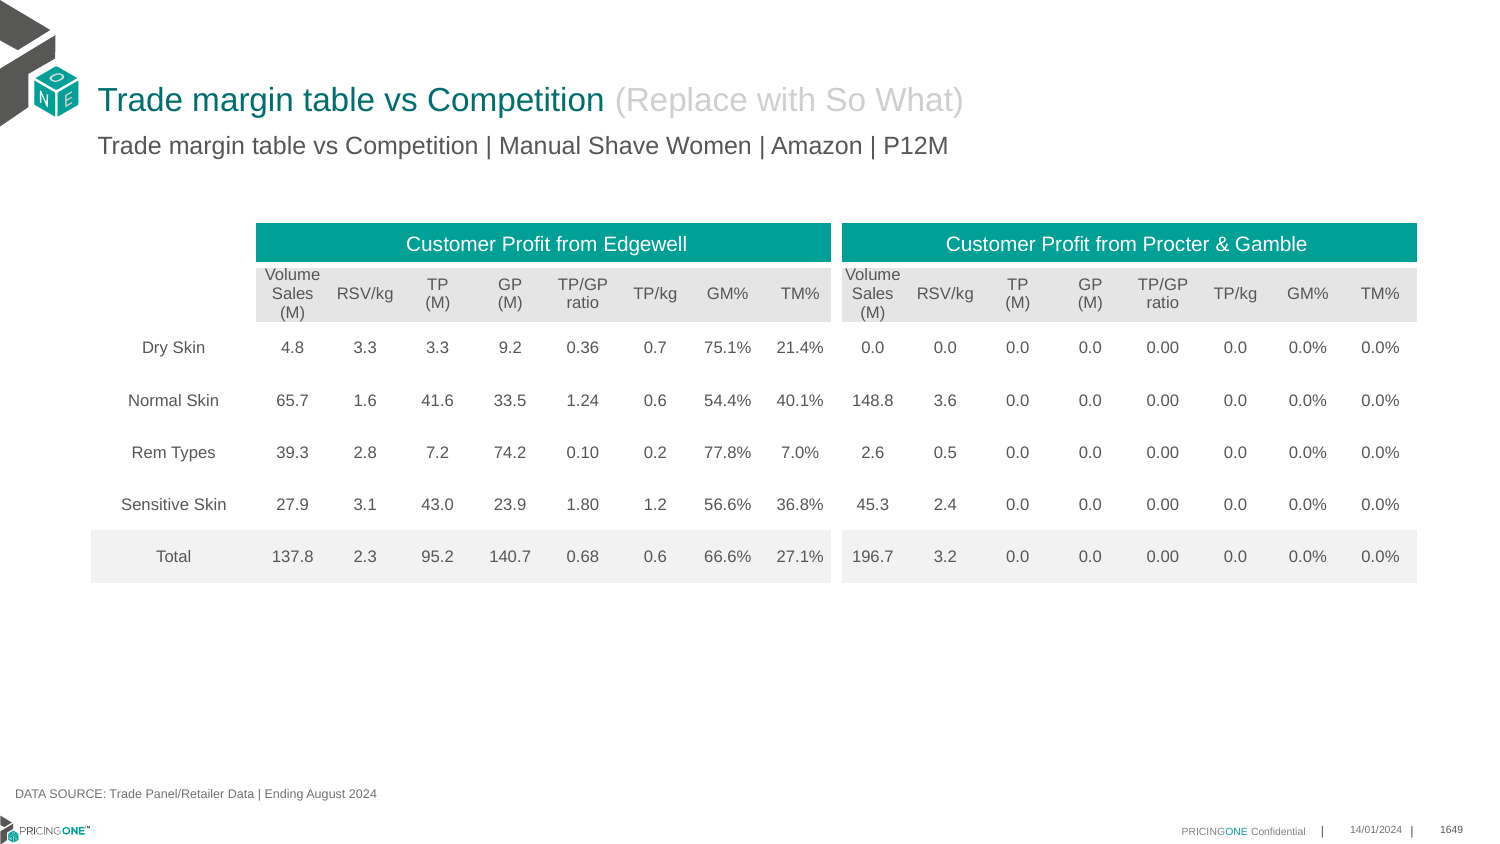

# Trade margin table vs Competition (Replace with So What)
Trade margin table vs Competition | Manual Shave Women | Amazon | P12M
|  | Customer Profit from Edgewell |  |  |  |  |  |  |  | Customer Profit from Procter & Gamble |  |  |  |  |  |  |  |
| --- | --- | --- | --- | --- | --- | --- | --- | --- | --- | --- | --- | --- | --- | --- | --- | --- |
|  | Volume Sales (M) | RSV/kg | TP (M) | GP (M) | TP/GP ratio | TP/kg | GM% | TM% | Volume Sales (M) | RSV/kg | TP (M) | GP (M) | TP/GP ratio | TP/kg | GM% | TM% |
| Dry Skin | 4.8 | 3.3 | 3.3 | 9.2 | 0.36 | 0.7 | 75.1% | 21.4% | 0.0 | 0.0 | 0.0 | 0.0 | 0.00 | 0.0 | 0.0% | 0.0% |
| Normal Skin | 65.7 | 1.6 | 41.6 | 33.5 | 1.24 | 0.6 | 54.4% | 40.1% | 148.8 | 3.6 | 0.0 | 0.0 | 0.00 | 0.0 | 0.0% | 0.0% |
| Rem Types | 39.3 | 2.8 | 7.2 | 74.2 | 0.10 | 0.2 | 77.8% | 7.0% | 2.6 | 0.5 | 0.0 | 0.0 | 0.00 | 0.0 | 0.0% | 0.0% |
| Sensitive Skin | 27.9 | 3.1 | 43.0 | 23.9 | 1.80 | 1.2 | 56.6% | 36.8% | 45.3 | 2.4 | 0.0 | 0.0 | 0.00 | 0.0 | 0.0% | 0.0% |
| Total | 137.8 | 2.3 | 95.2 | 140.7 | 0.68 | 0.6 | 66.6% | 27.1% | 196.7 | 3.2 | 0.0 | 0.0 | 0.00 | 0.0 | 0.0% | 0.0% |
DATA SOURCE: Trade Panel/Retailer Data | Ending August 2024

14/01/2024
1649